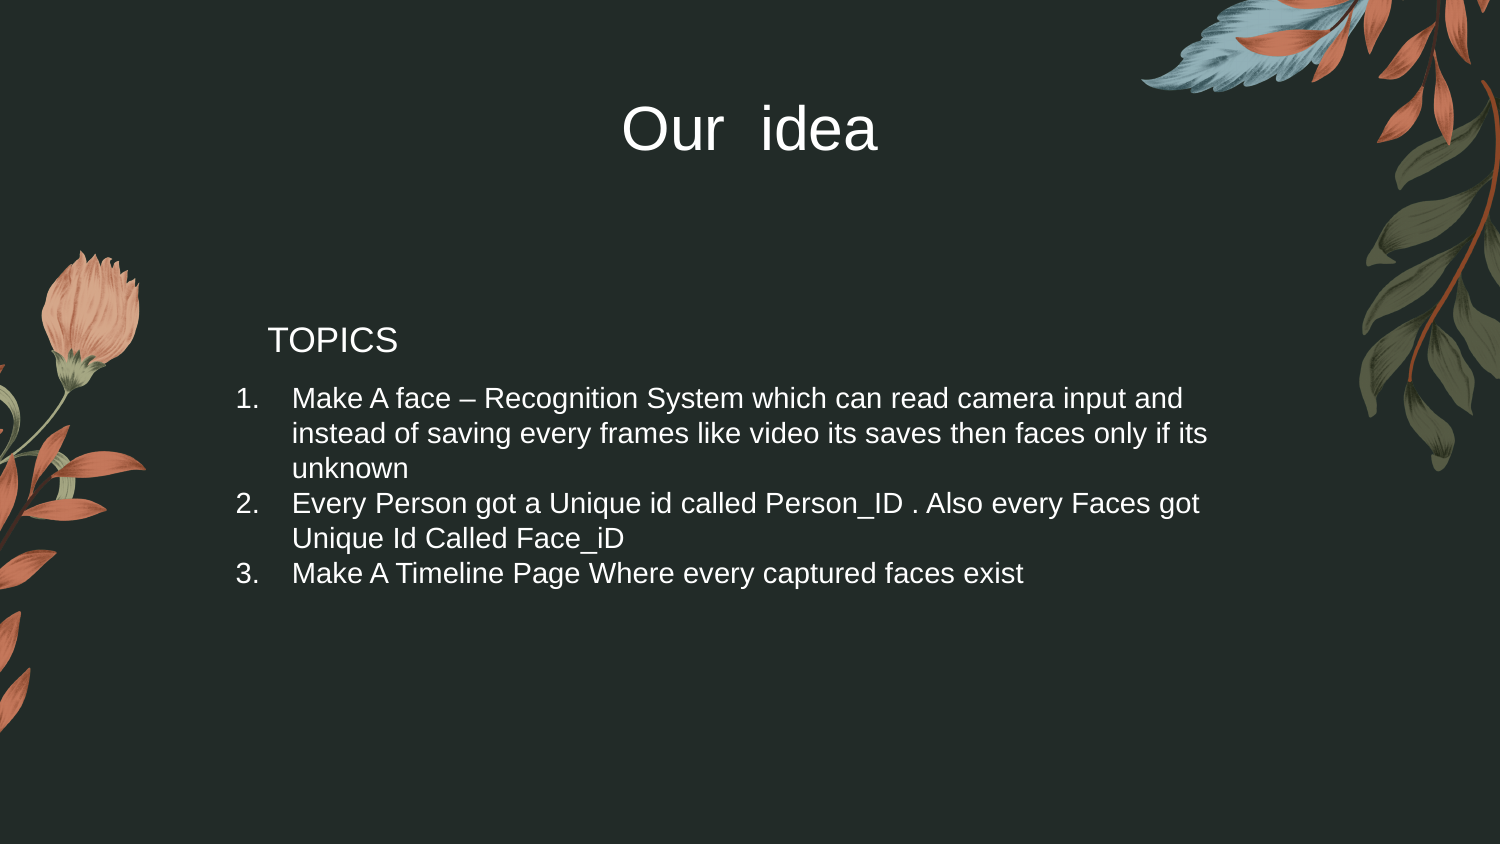

# Our  idea
TOPICS
Make A face – Recognition System which can read camera input and instead of saving every frames like video its saves then faces only if its unknown
Every Person got a Unique id called Person_ID . Also every Faces got Unique Id Called Face_iD
Make A Timeline Page Where every captured faces exist